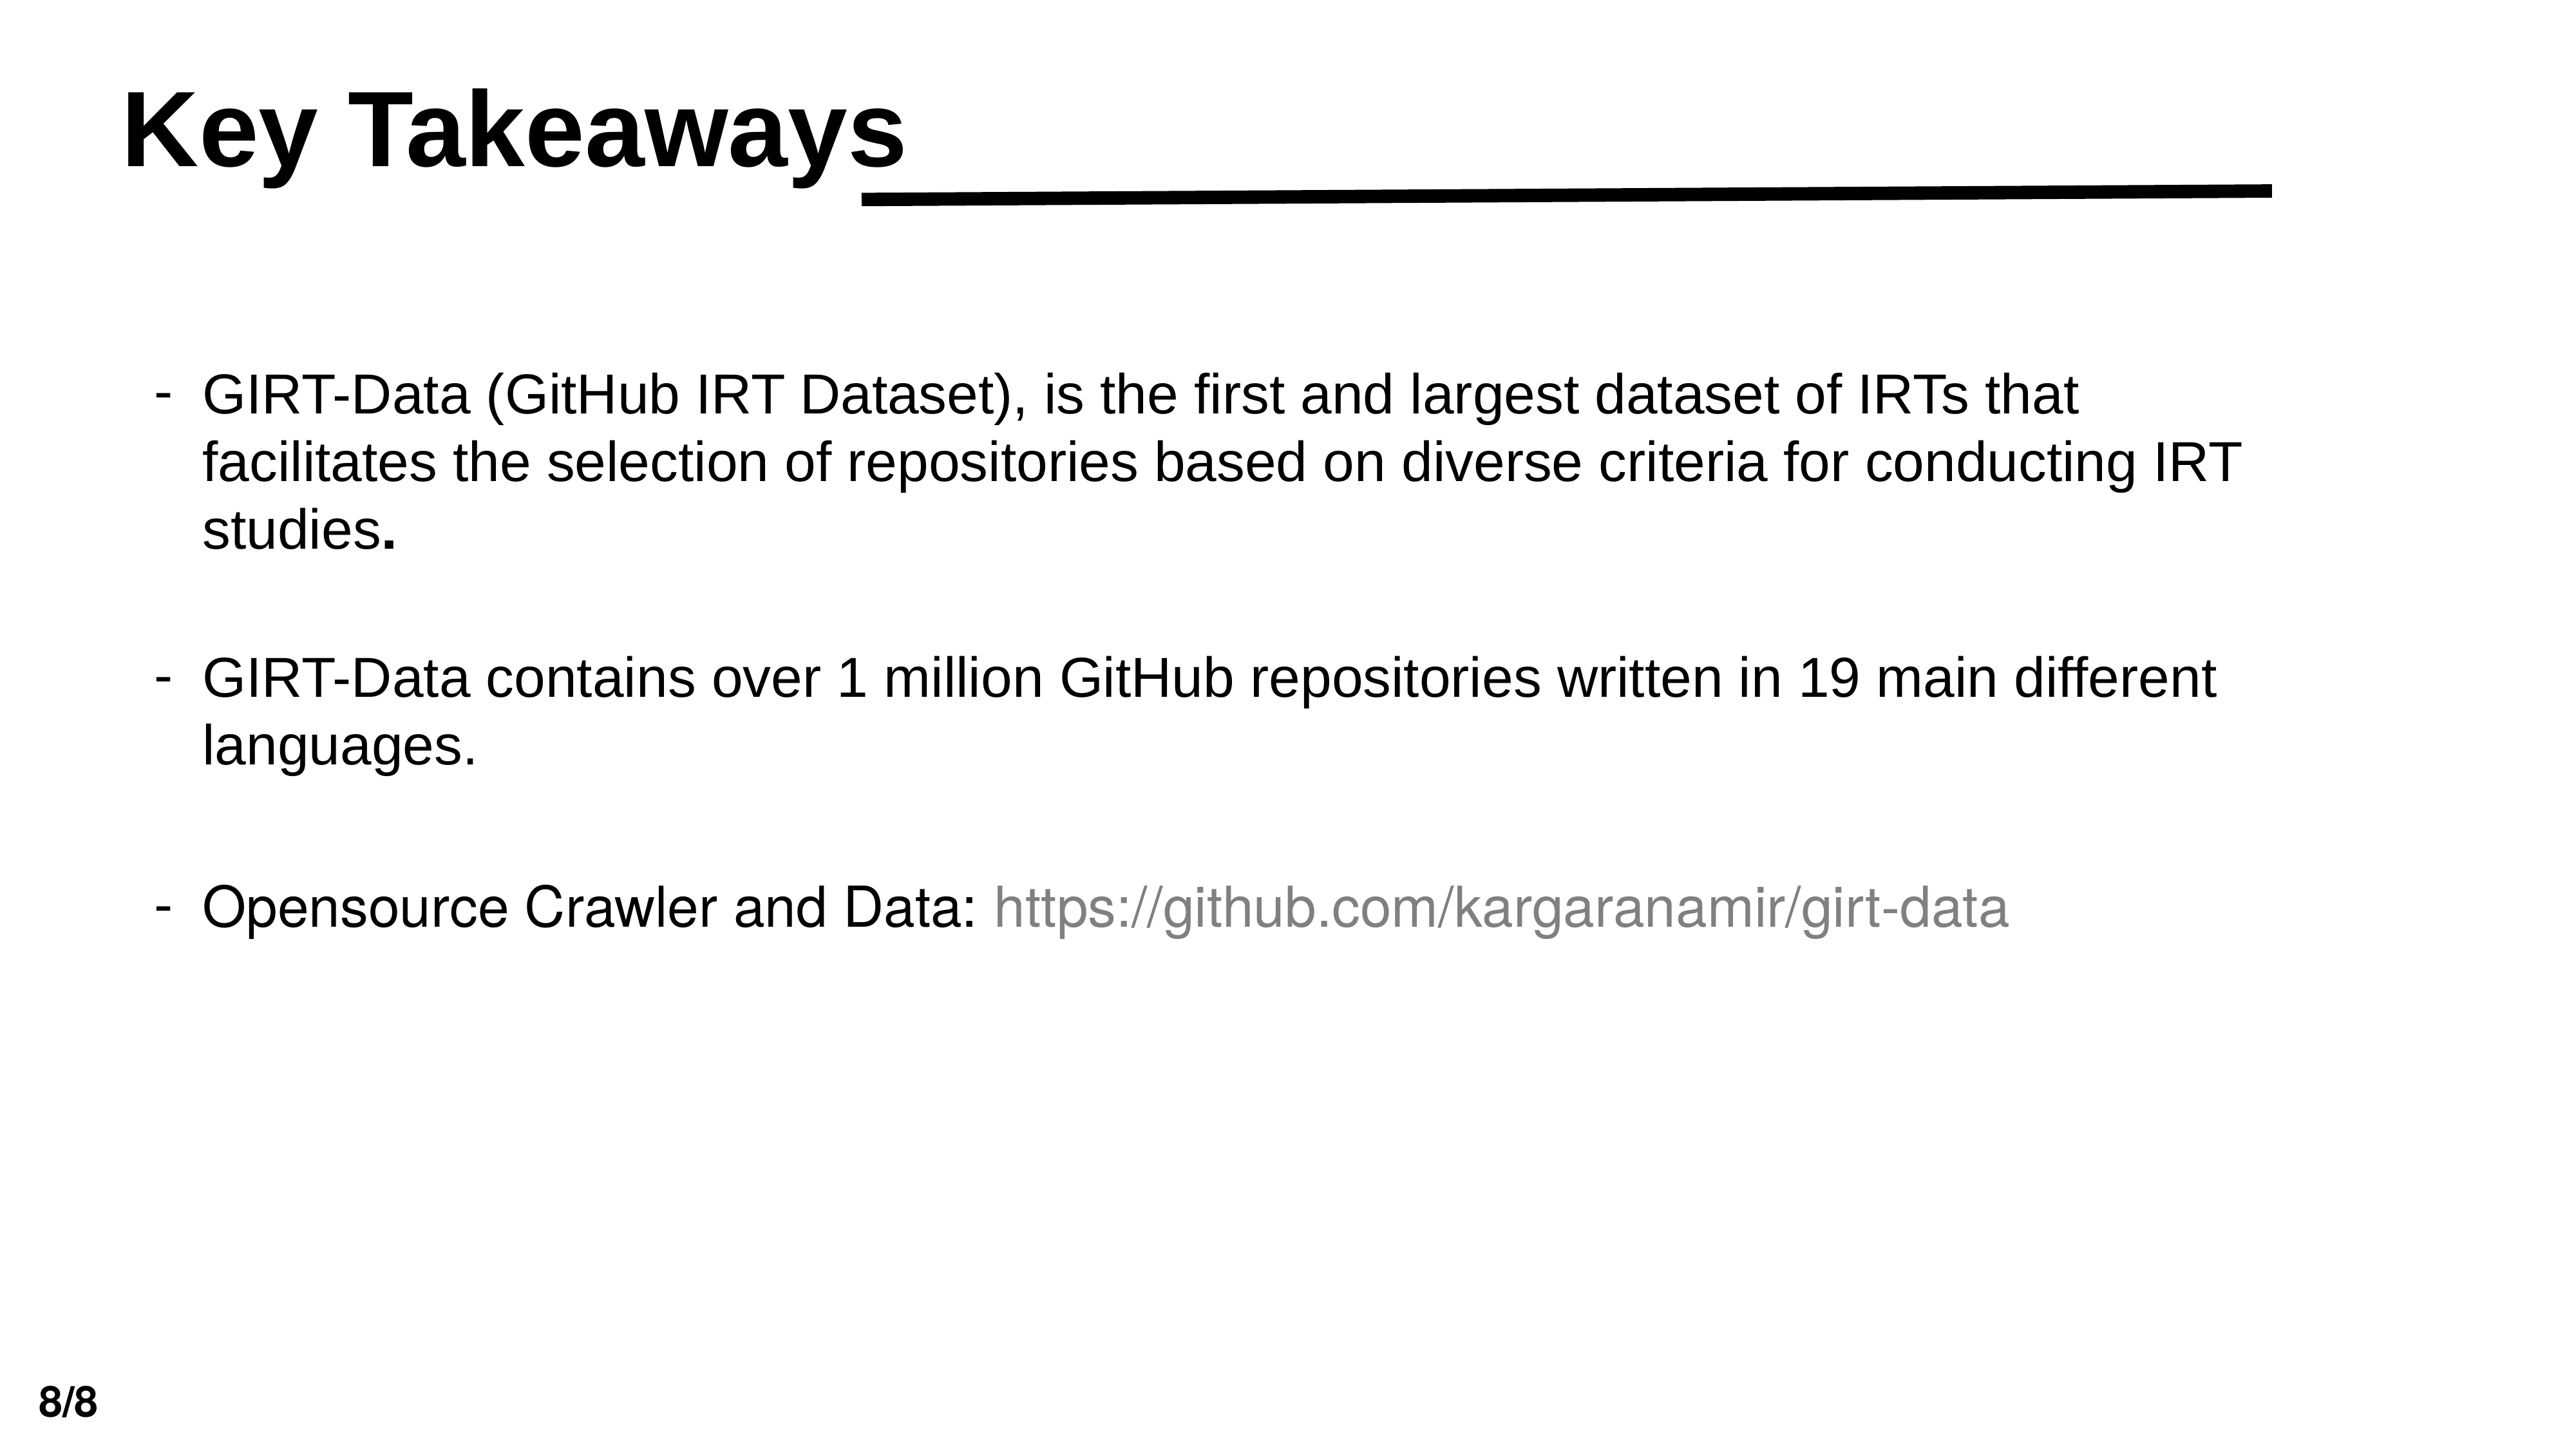

Key Takeaways

GIRT-Data (GitHub IRT Dataset), is the first and largest dataset of IRTs that facilitates the selection of repositories based on diverse criteria for conducting IRT studies.

GIRT-Data contains over 1 million GitHub repositories written in 19 main different languages.

Opensource Crawler and Data: https://github.com/kargaranamir/girt-data
8/8